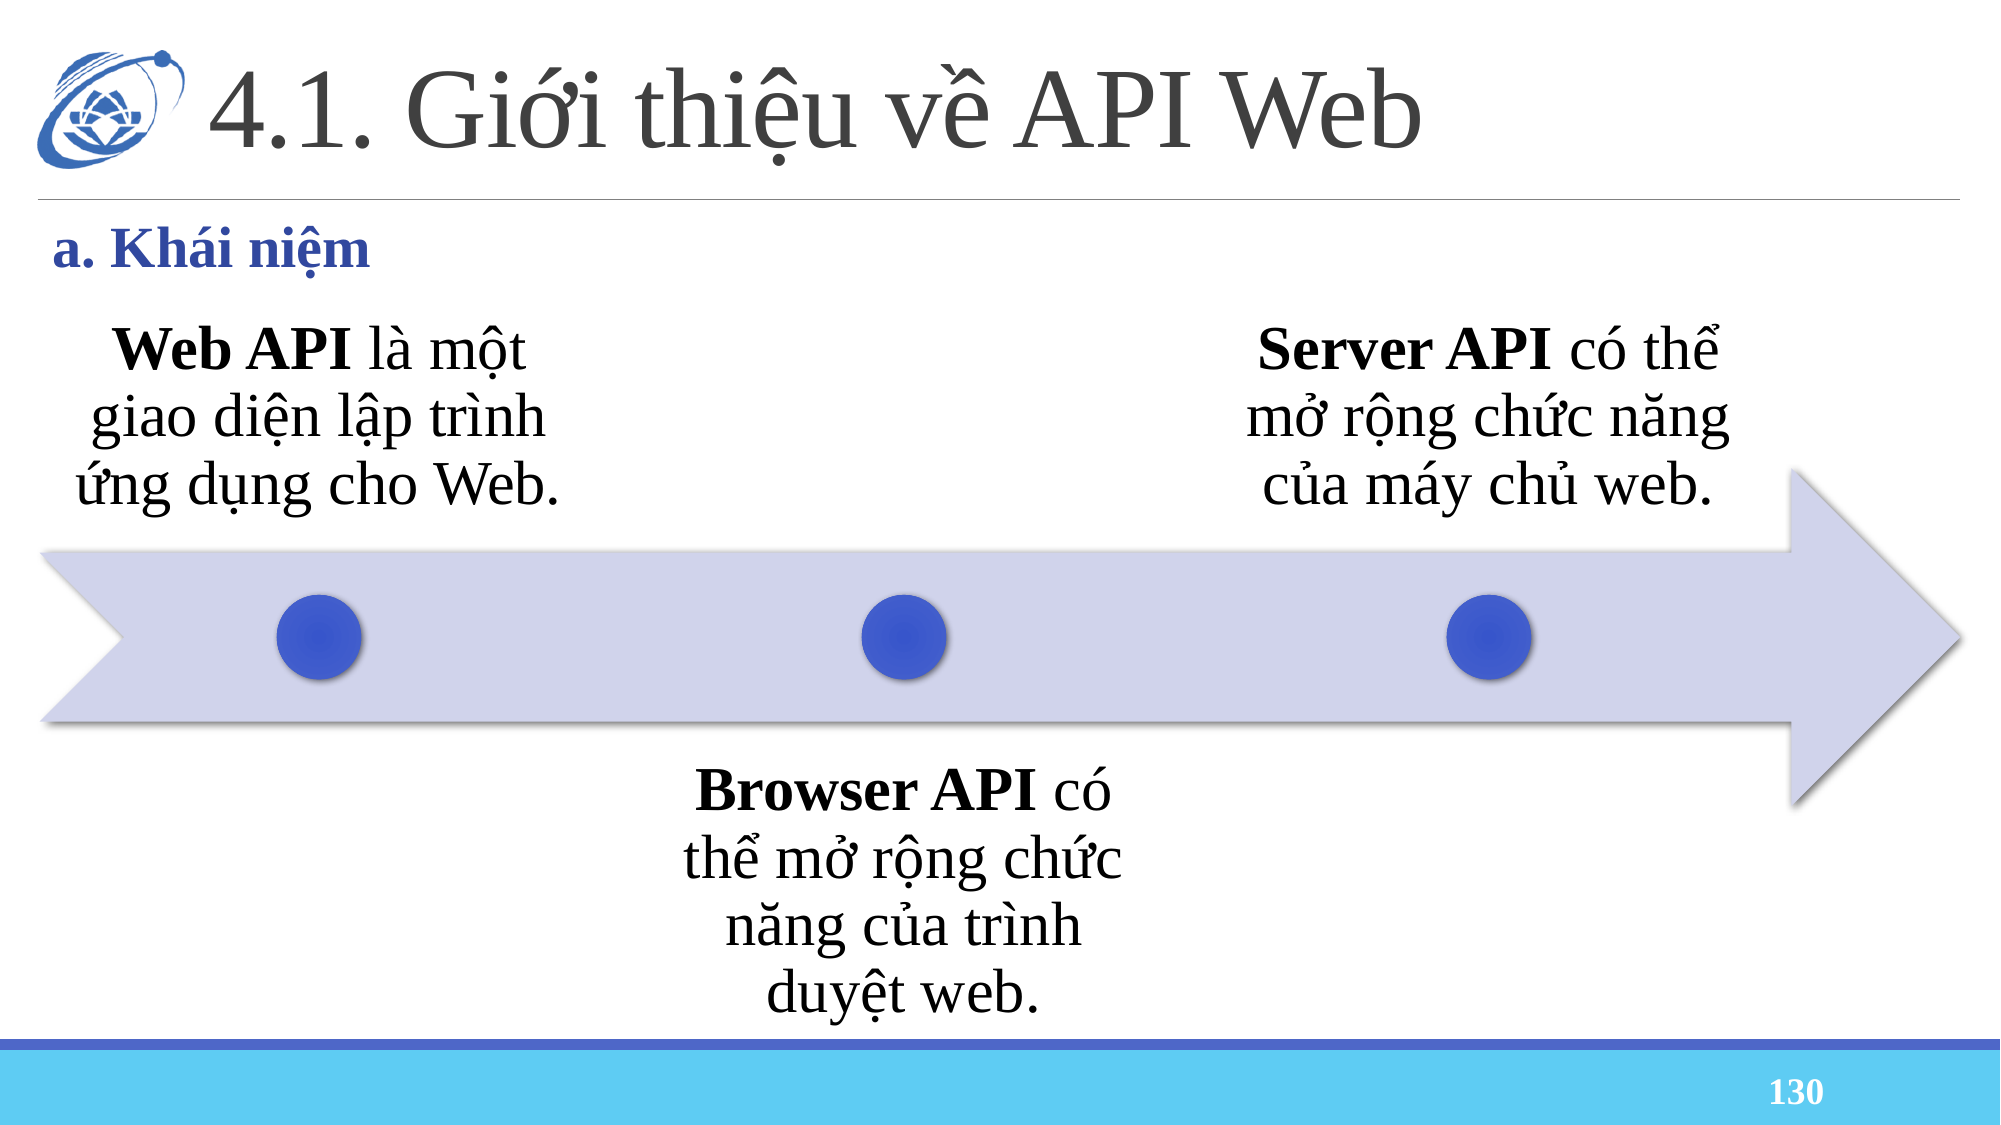

# 4.1. Giới thiệu về API Web
a. Khái niệm

Web API là một giao diện lập trình ứng dụng cho Web.
Browser API có thể mở rộng chức năng của trình duyệt web.
Server API có thể mở rộng chức năng của máy chủ web.
130